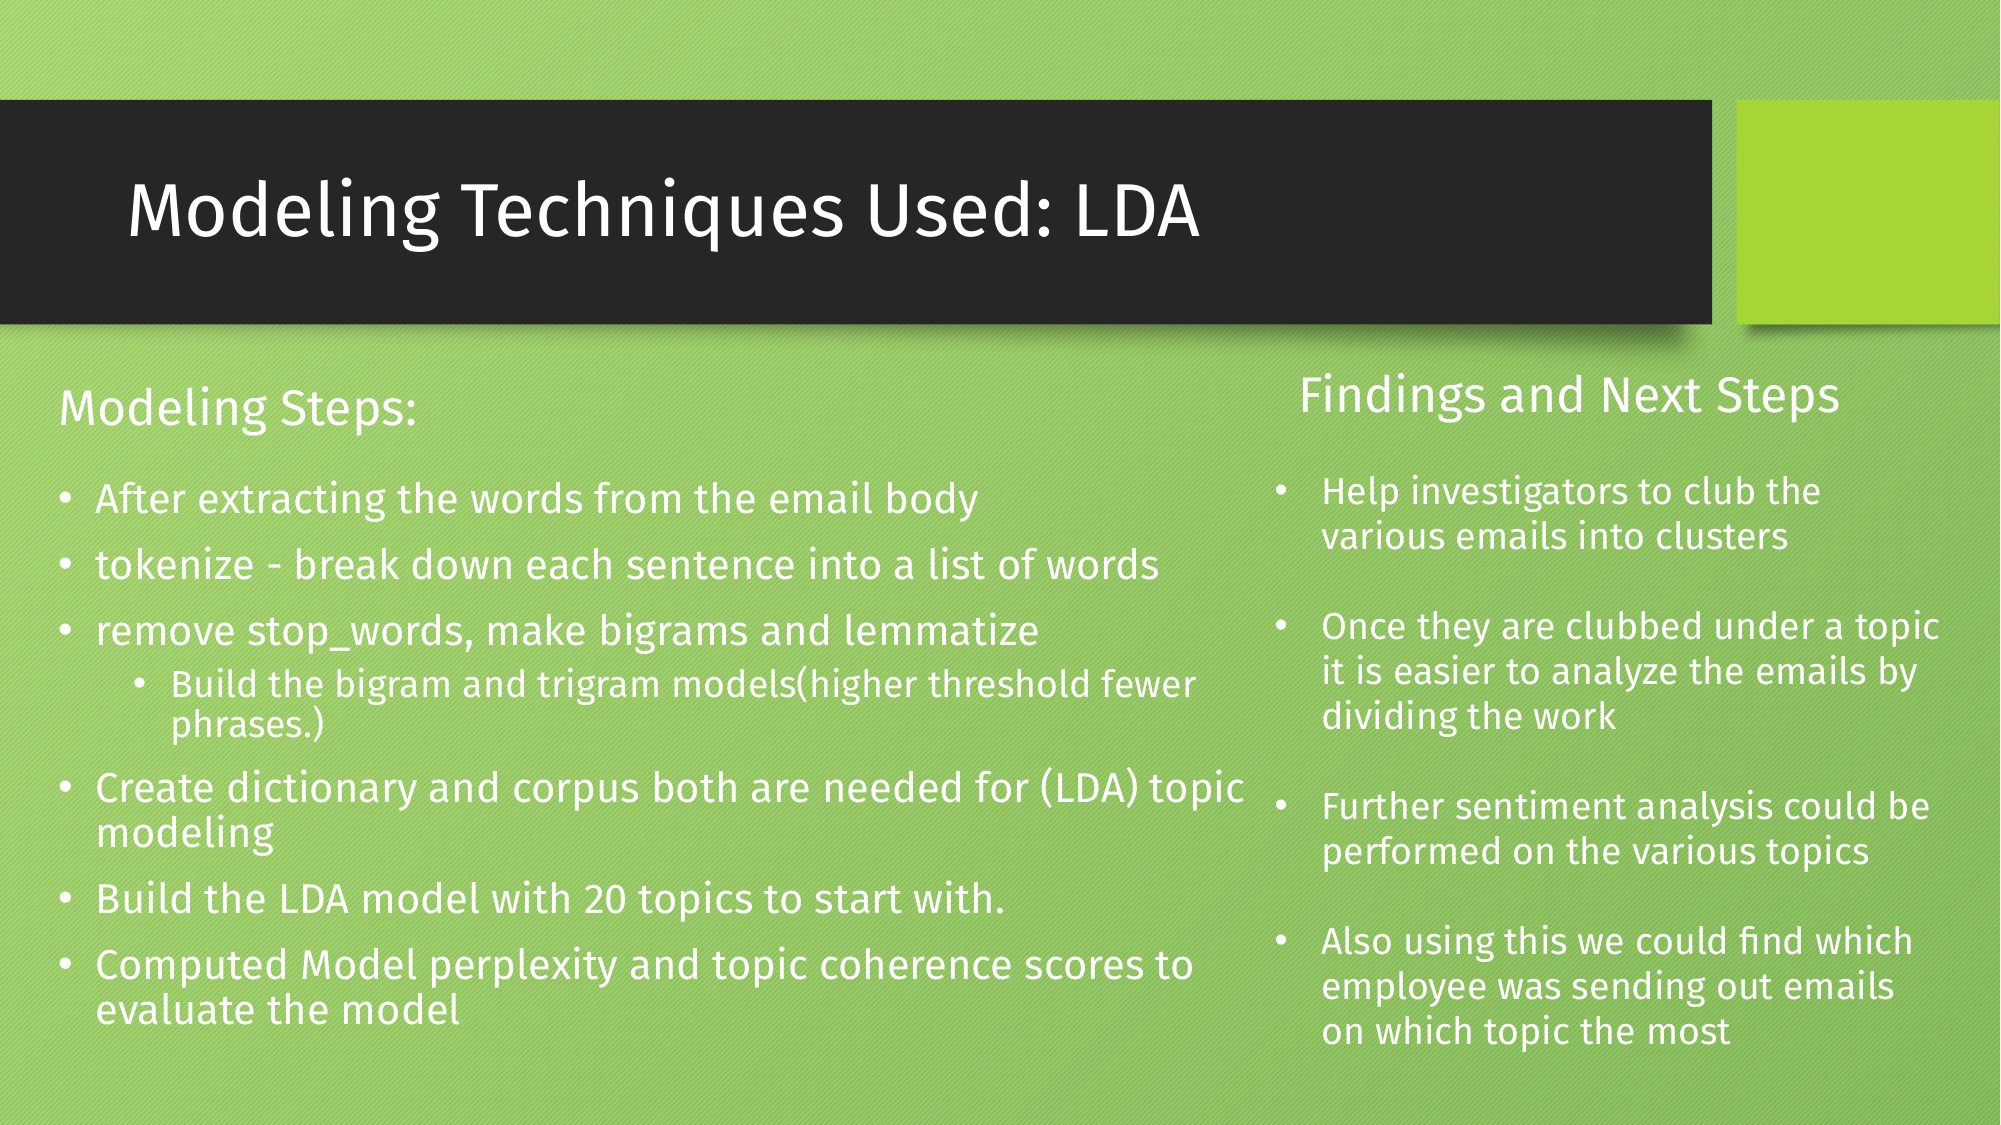

# Modeling Techniques Used: LDA
Findings and Next Steps
Modeling Steps:
Help investigators to club the various emails into clusters

Once they are clubbed under a topic it is easier to analyze the emails by dividing the work

Further sentiment analysis could be performed on the various topics

Also using this we could find which employee was sending out emails on which topic the most

After extracting the words from the email body
tokenize - break down each sentence into a list of words
remove stop_words, make bigrams and lemmatize
Build the bigram and trigram models(higher threshold fewer phrases.)
Create dictionary and corpus both are needed for (LDA) topic modeling
Build the LDA model with 20 topics to start with.
Computed Model perplexity and topic coherence scores to evaluate the model